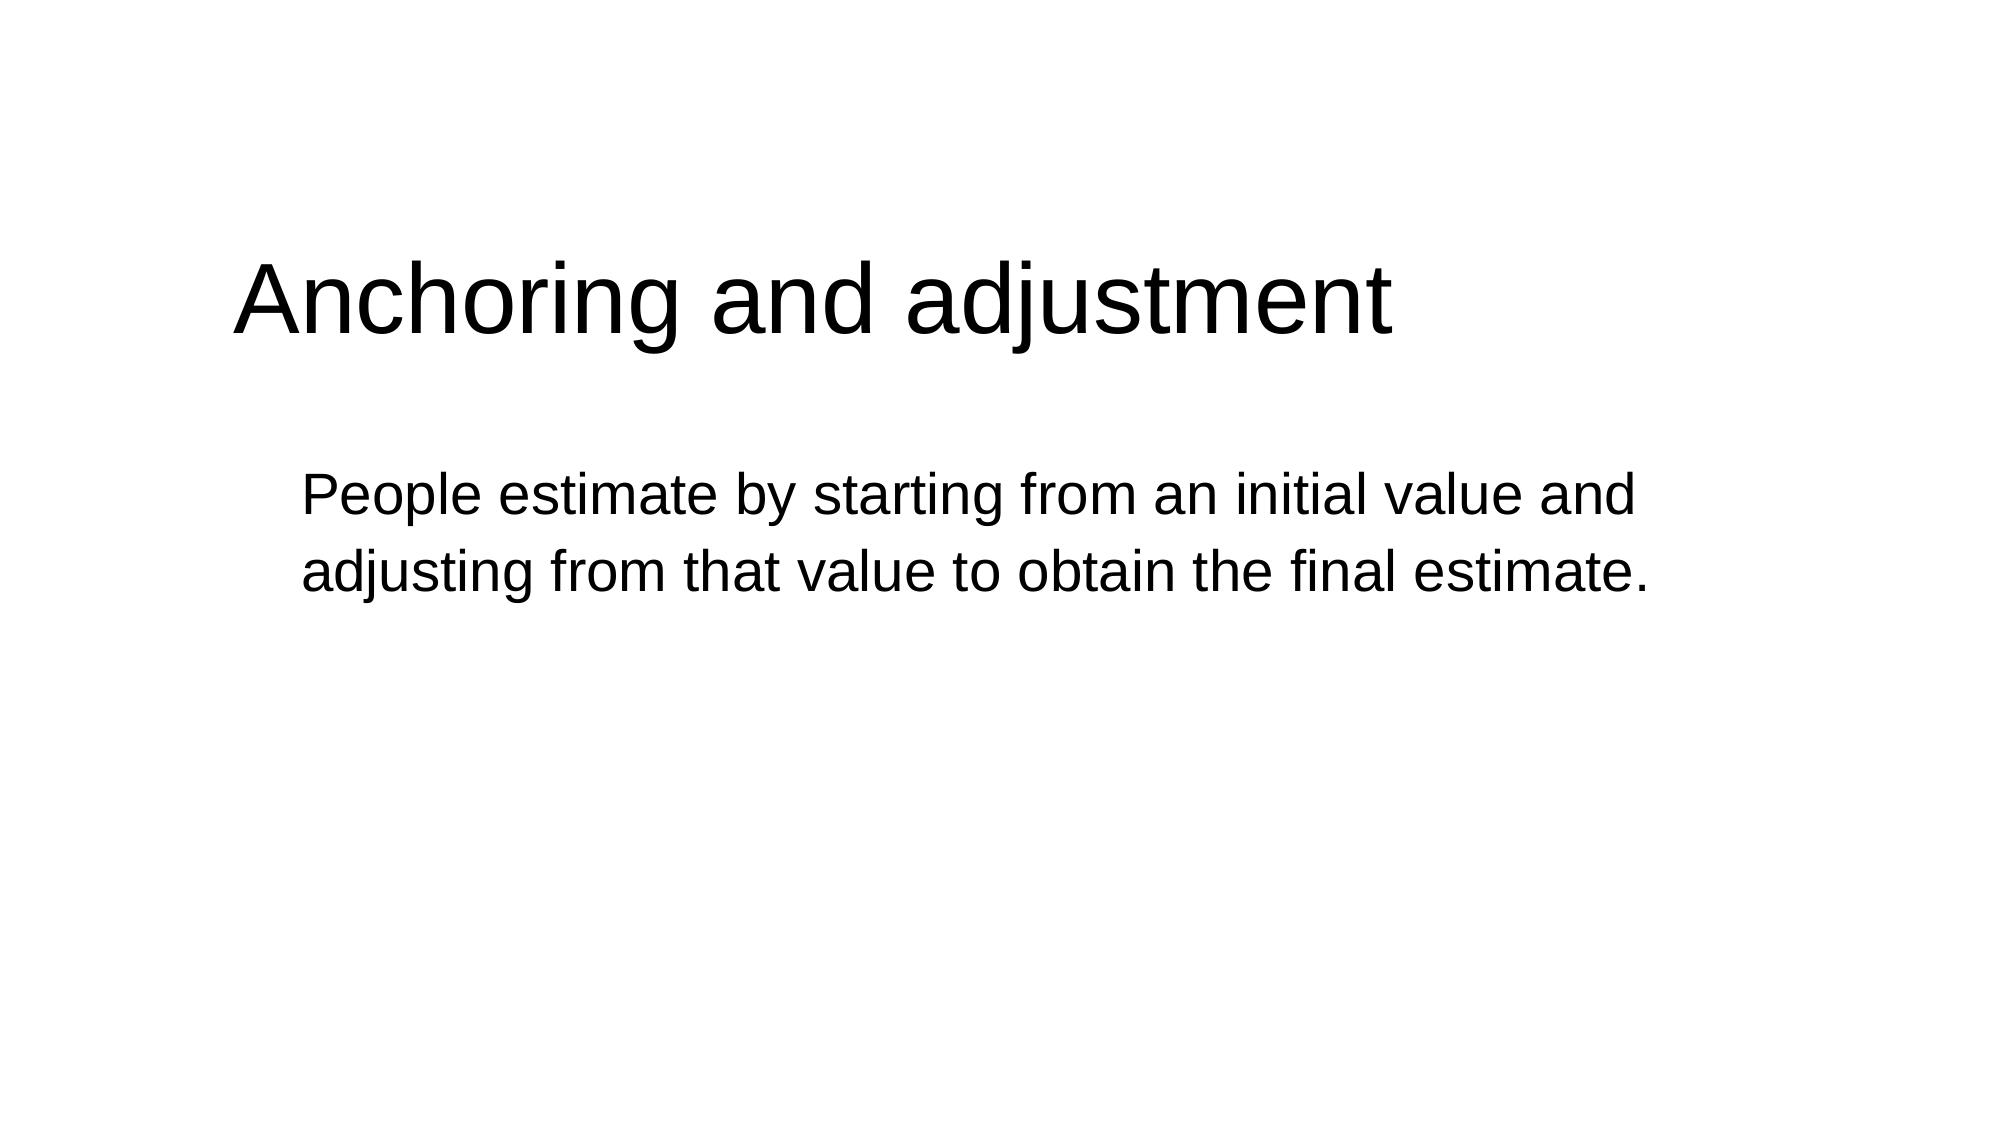

Anchoring and adjustment
People estimate by starting from an initial value and adjusting from that value to obtain the final estimate.